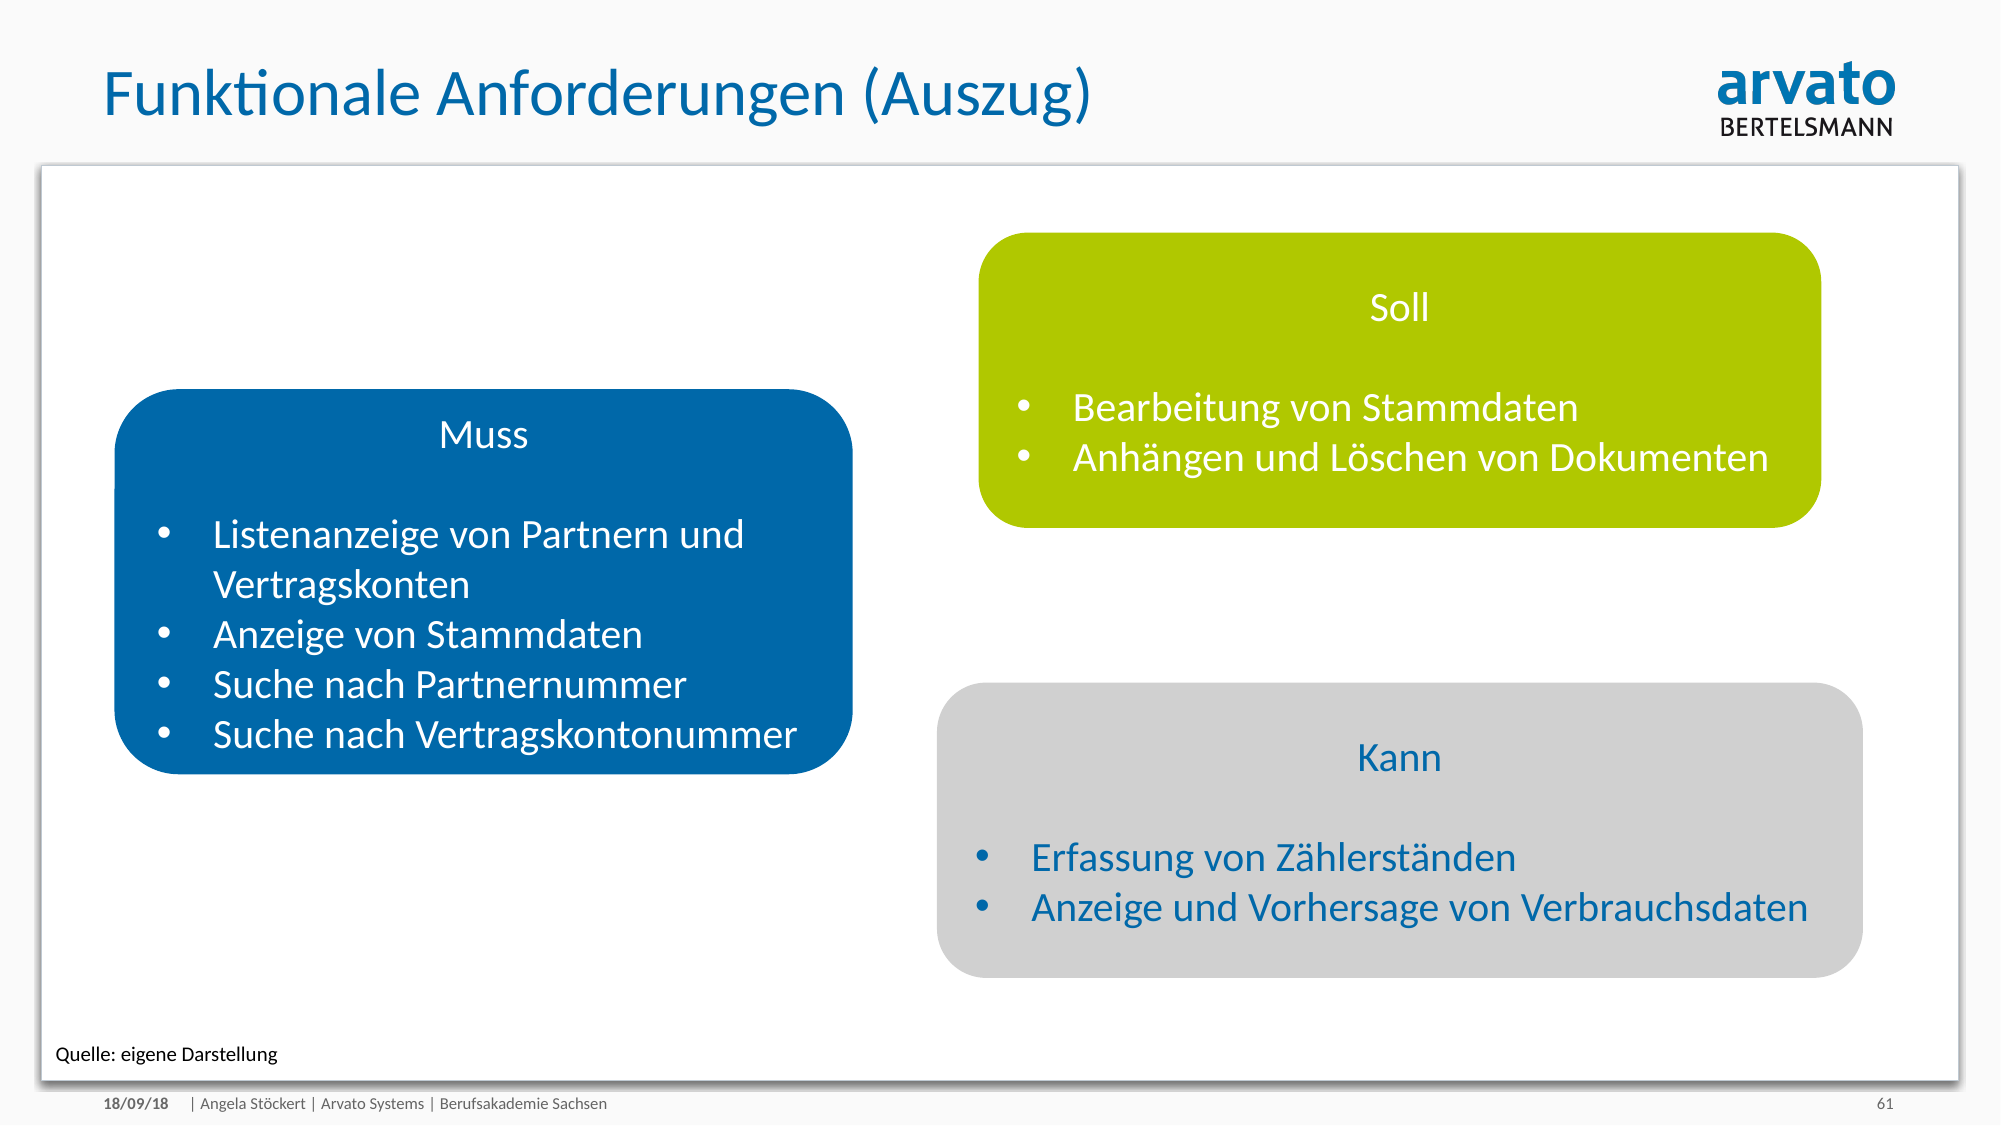

# Funktionale Anforderungen (Auszug)
Soll

Bearbeitung von Stammdaten
Anhängen und Löschen von Dokumenten
Muss

Listenanzeige von Partnern und Vertragskonten
Anzeige von Stammdaten
Suche nach Partnernummer
Suche nach Vertragskontonummer
Kann

Erfassung von Zählerständen
Anzeige und Vorhersage von Verbrauchsdaten
Quelle: eigene Darstellung
18/09/18
| Angela Stöckert | Arvato Systems | Berufsakademie Sachsen
61